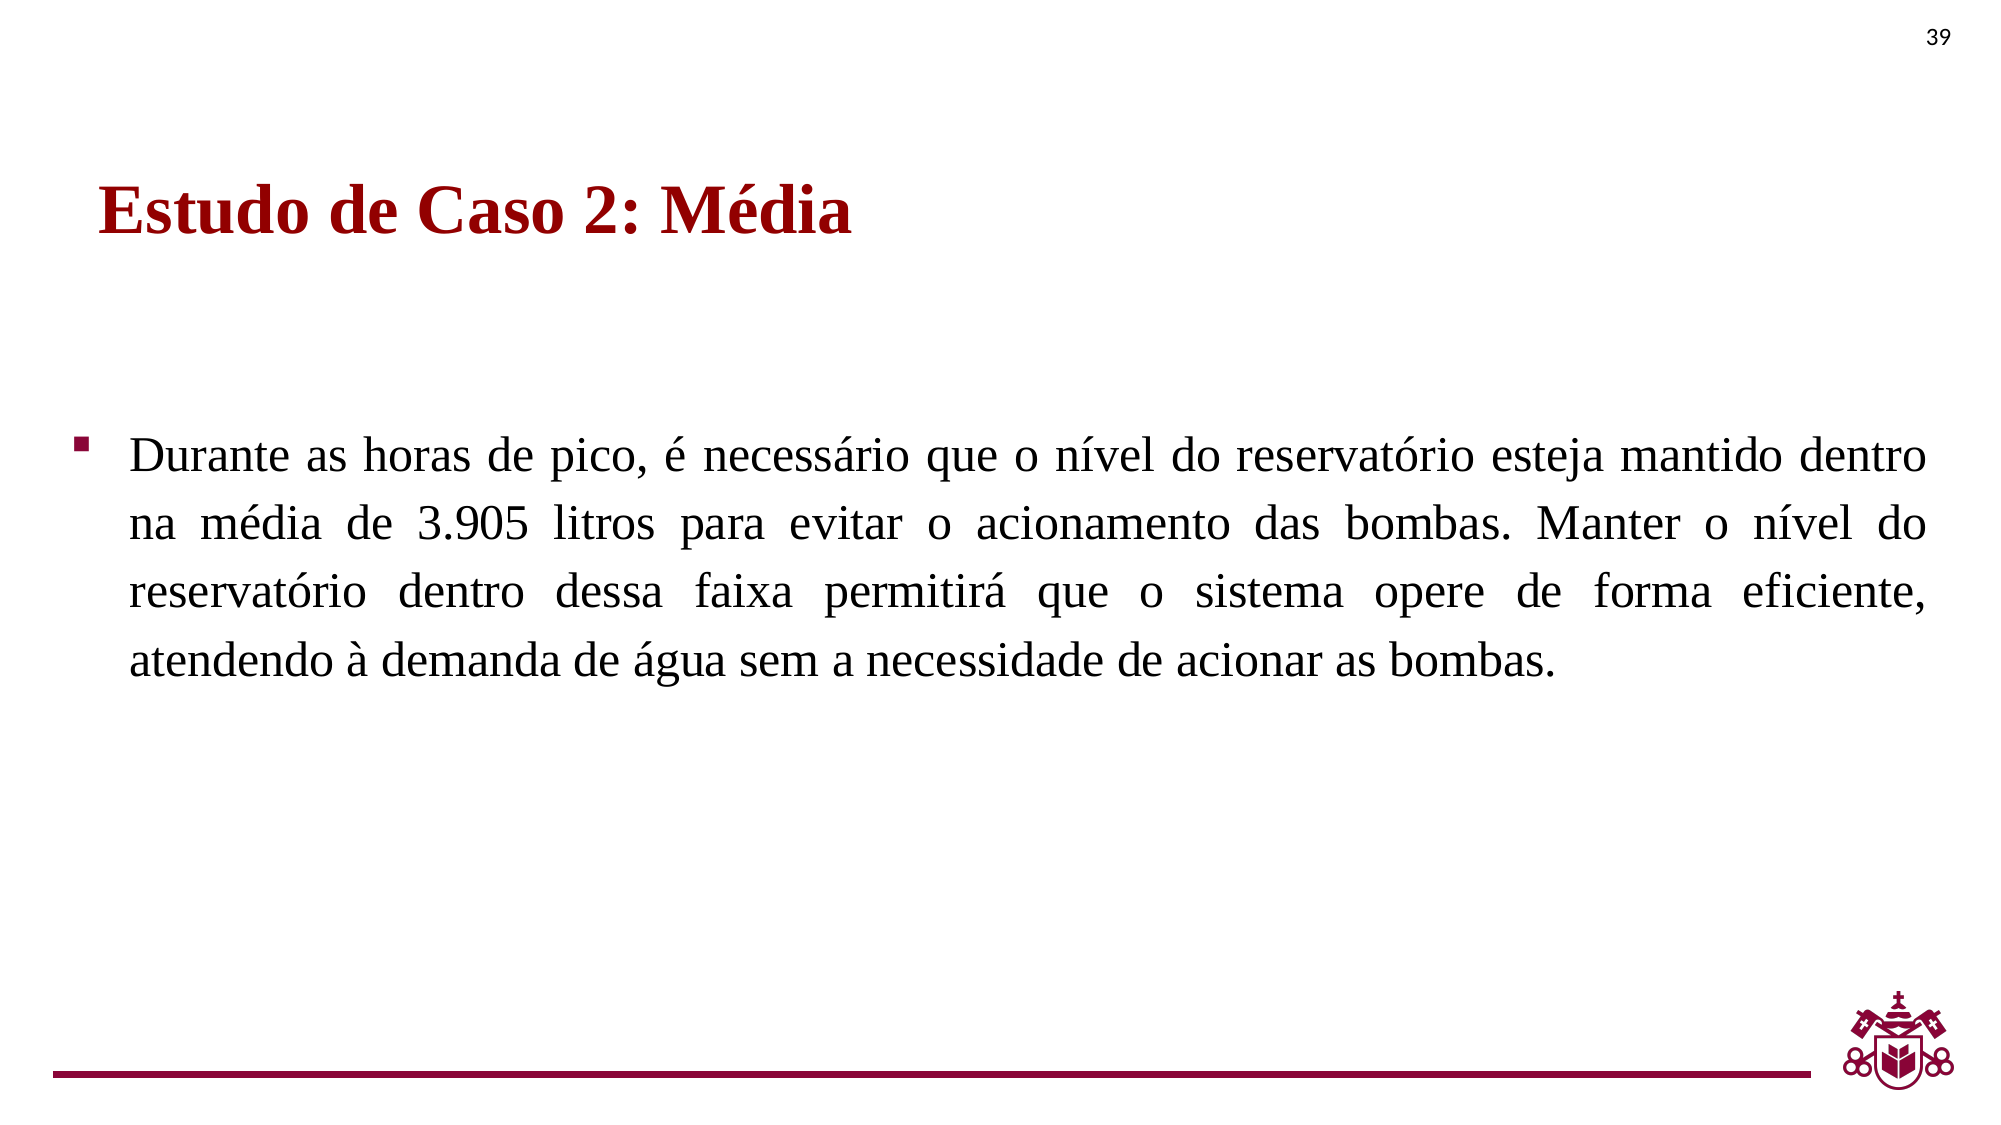

39
Estudo de Caso 2: Média
Durante as horas de pico, é necessário que o nível do reservatório esteja mantido dentro na média de 3.905 litros para evitar o acionamento das bombas. Manter o nível do reservatório dentro dessa faixa permitirá que o sistema opere de forma eficiente, atendendo à demanda de água sem a necessidade de acionar as bombas.